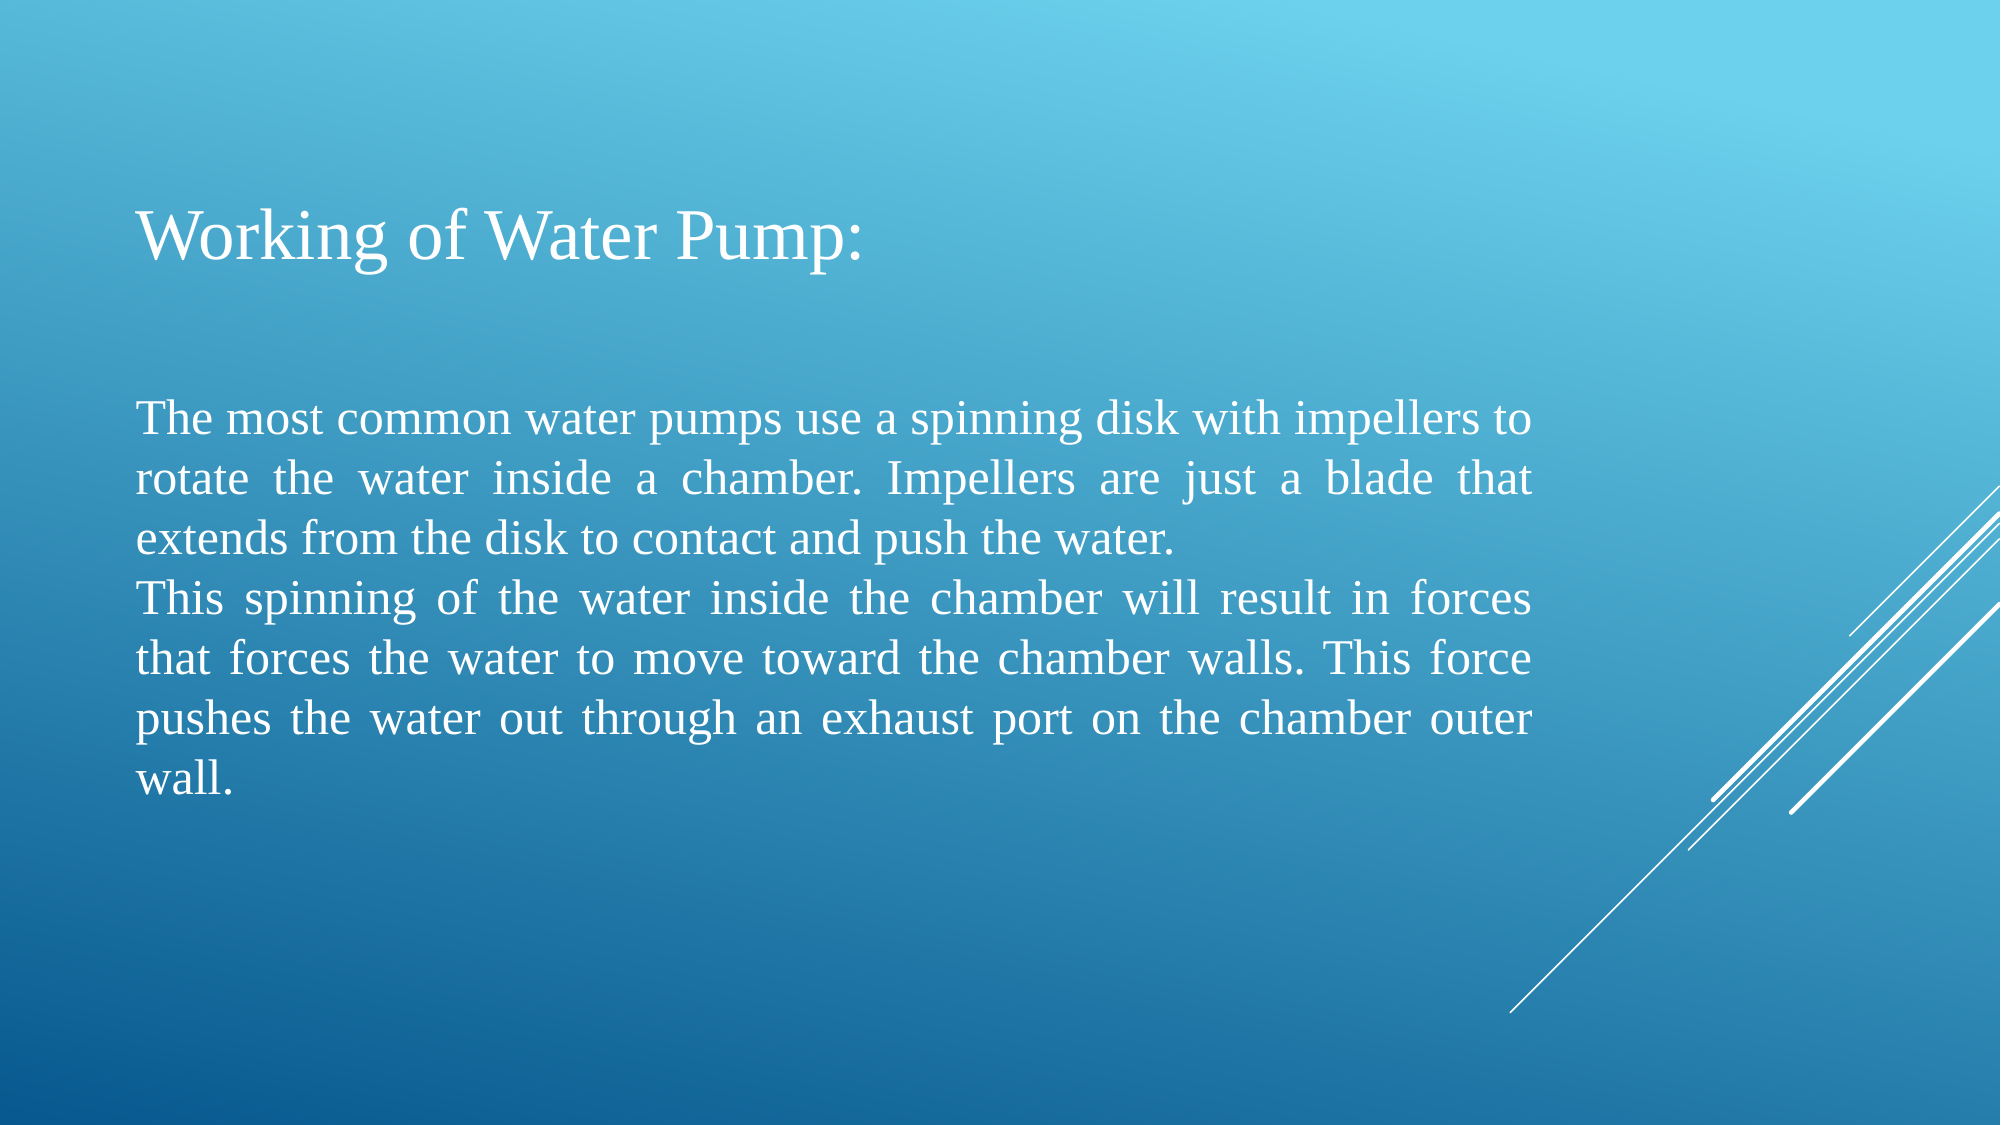

Working of Water Pump:
The most common water pumps use a spinning disk with impellers to rotate the water inside a chamber. Impellers are just a blade that extends from the disk to contact and push the water.
This spinning of the water inside the chamber will result in forces that forces the water to move toward the chamber walls. This force pushes the water out through an exhaust port on the chamber outer wall.